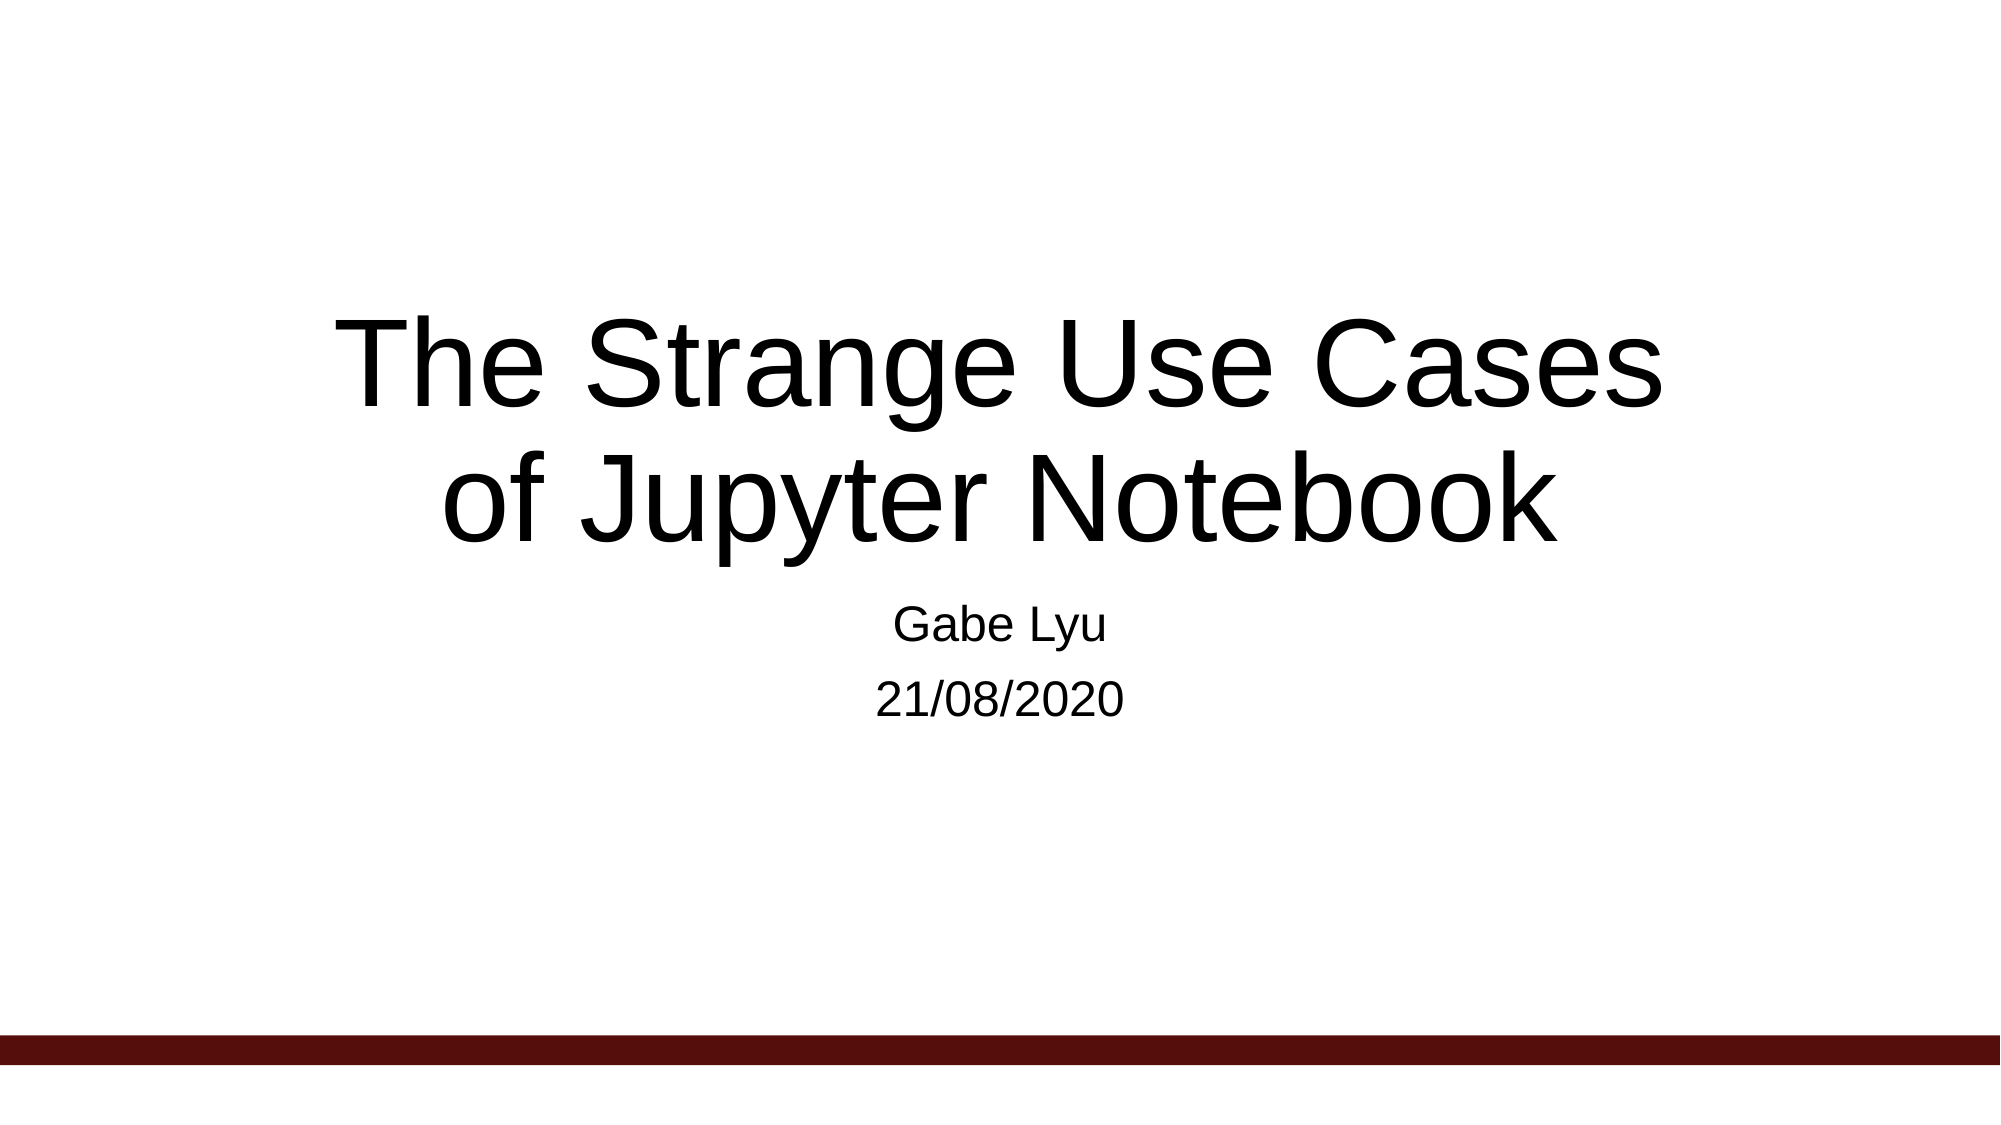

# The Strange Use Cases of Jupyter Notebook
Gabe Lyu
21/08/2020